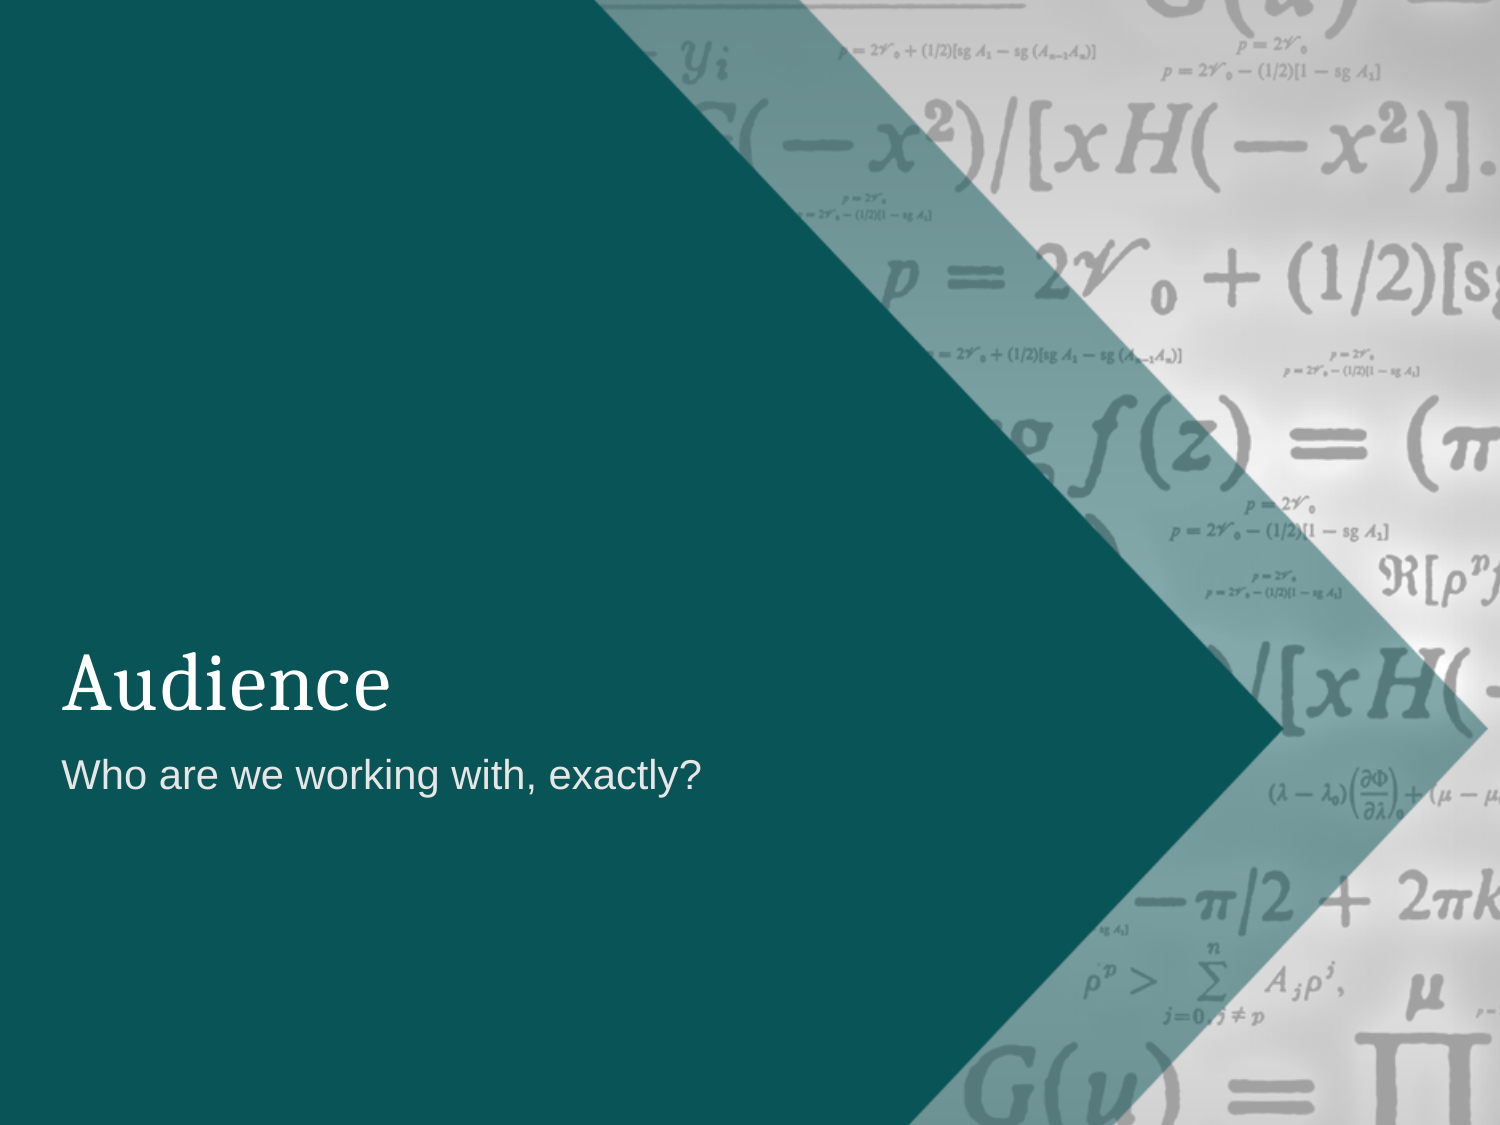

# Audience
Who are we working with, exactly?